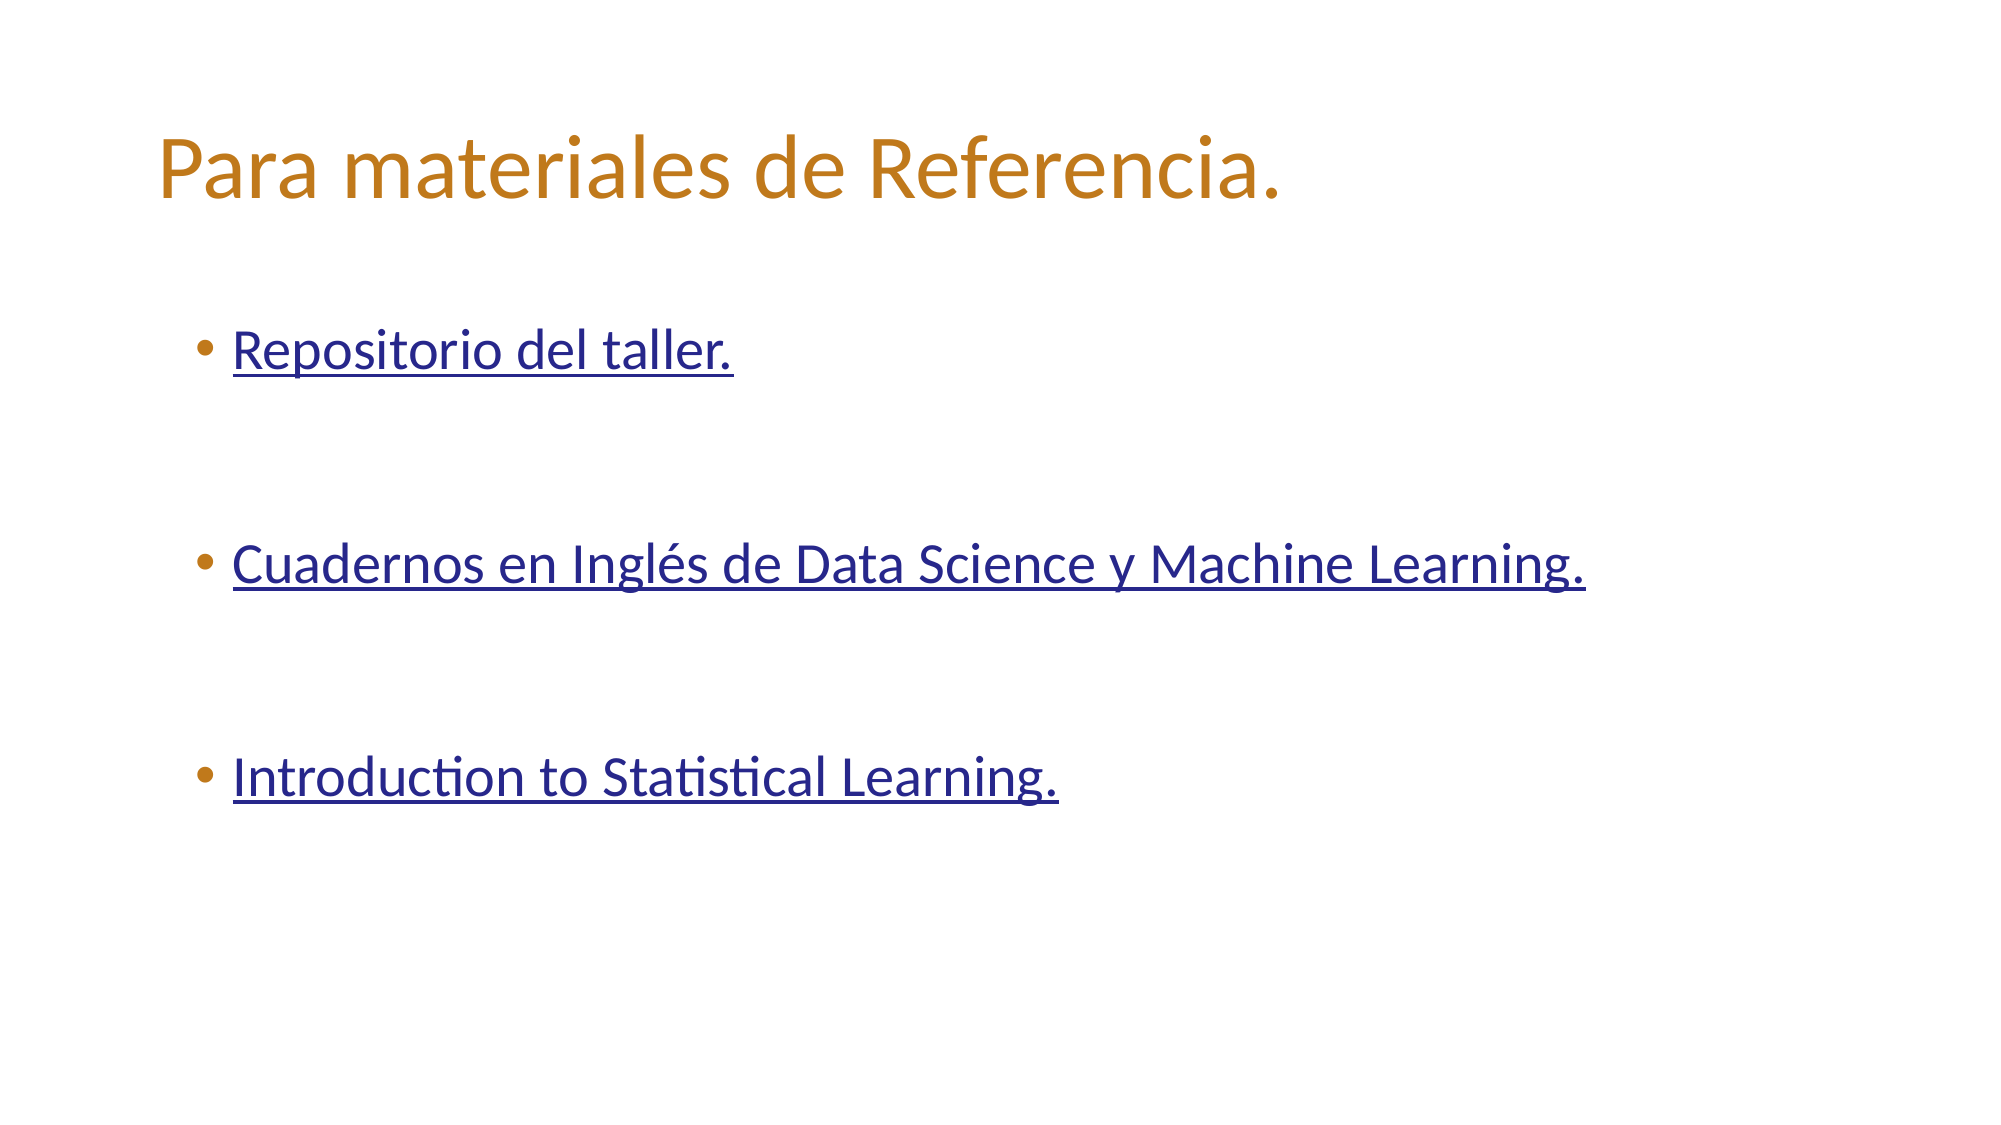

# Para materiales de Referencia.
Repositorio del taller.

Cuadernos en Inglés de Data Science y Machine Learning.

Introduction to Statistical Learning.